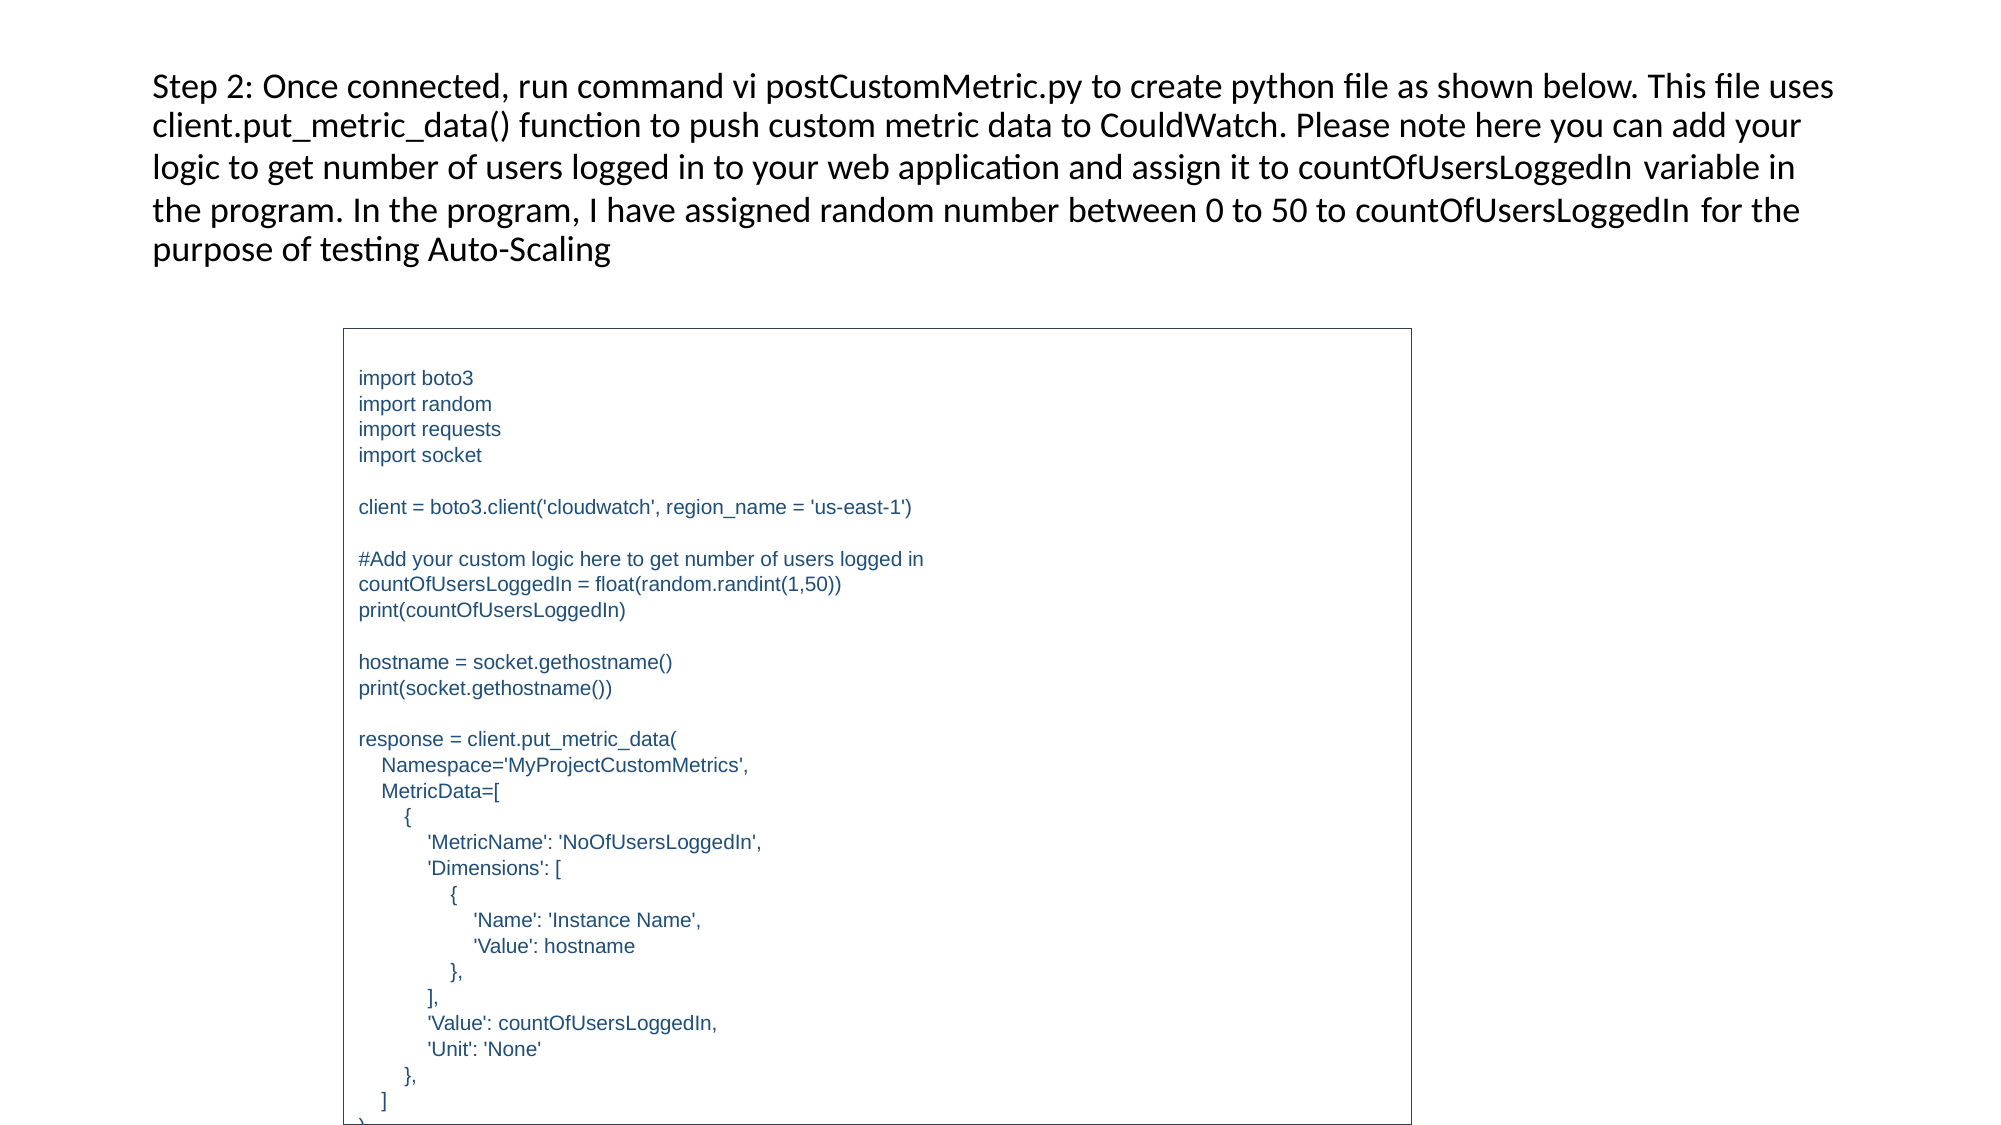

# Step 2: Once connected, run command vi postCustomMetric.py to create python file as shown below. This file uses client.put_metric_data() function to push custom metric data to CouldWatch. Please note here you can add your logic to get number of users logged in to your web application and assign it to countOfUsersLoggedIn variable in the program. In the program, I have assigned random number between 0 to 50 to countOfUsersLoggedIn for the purpose of testing Auto-Scaling

import boto3
import random
import requests
import socket

client = boto3.client('cloudwatch', region_name = 'us-east-1')

#Add your custom logic here to get number of users logged in
countOfUsersLoggedIn = float(random.randint(1,50))
print(countOfUsersLoggedIn)

hostname = socket.gethostname()
print(socket.gethostname())

response = client.put_metric_data(
    Namespace='MyProjectCustomMetrics',
    MetricData=[
        {
            'MetricName': 'NoOfUsersLoggedIn',
            'Dimensions': [
                {
                    'Name': 'Instance Name',
                    'Value': hostname
                },
            ],
            'Value': countOfUsersLoggedIn,
            'Unit': 'None'
        },
    ]
)